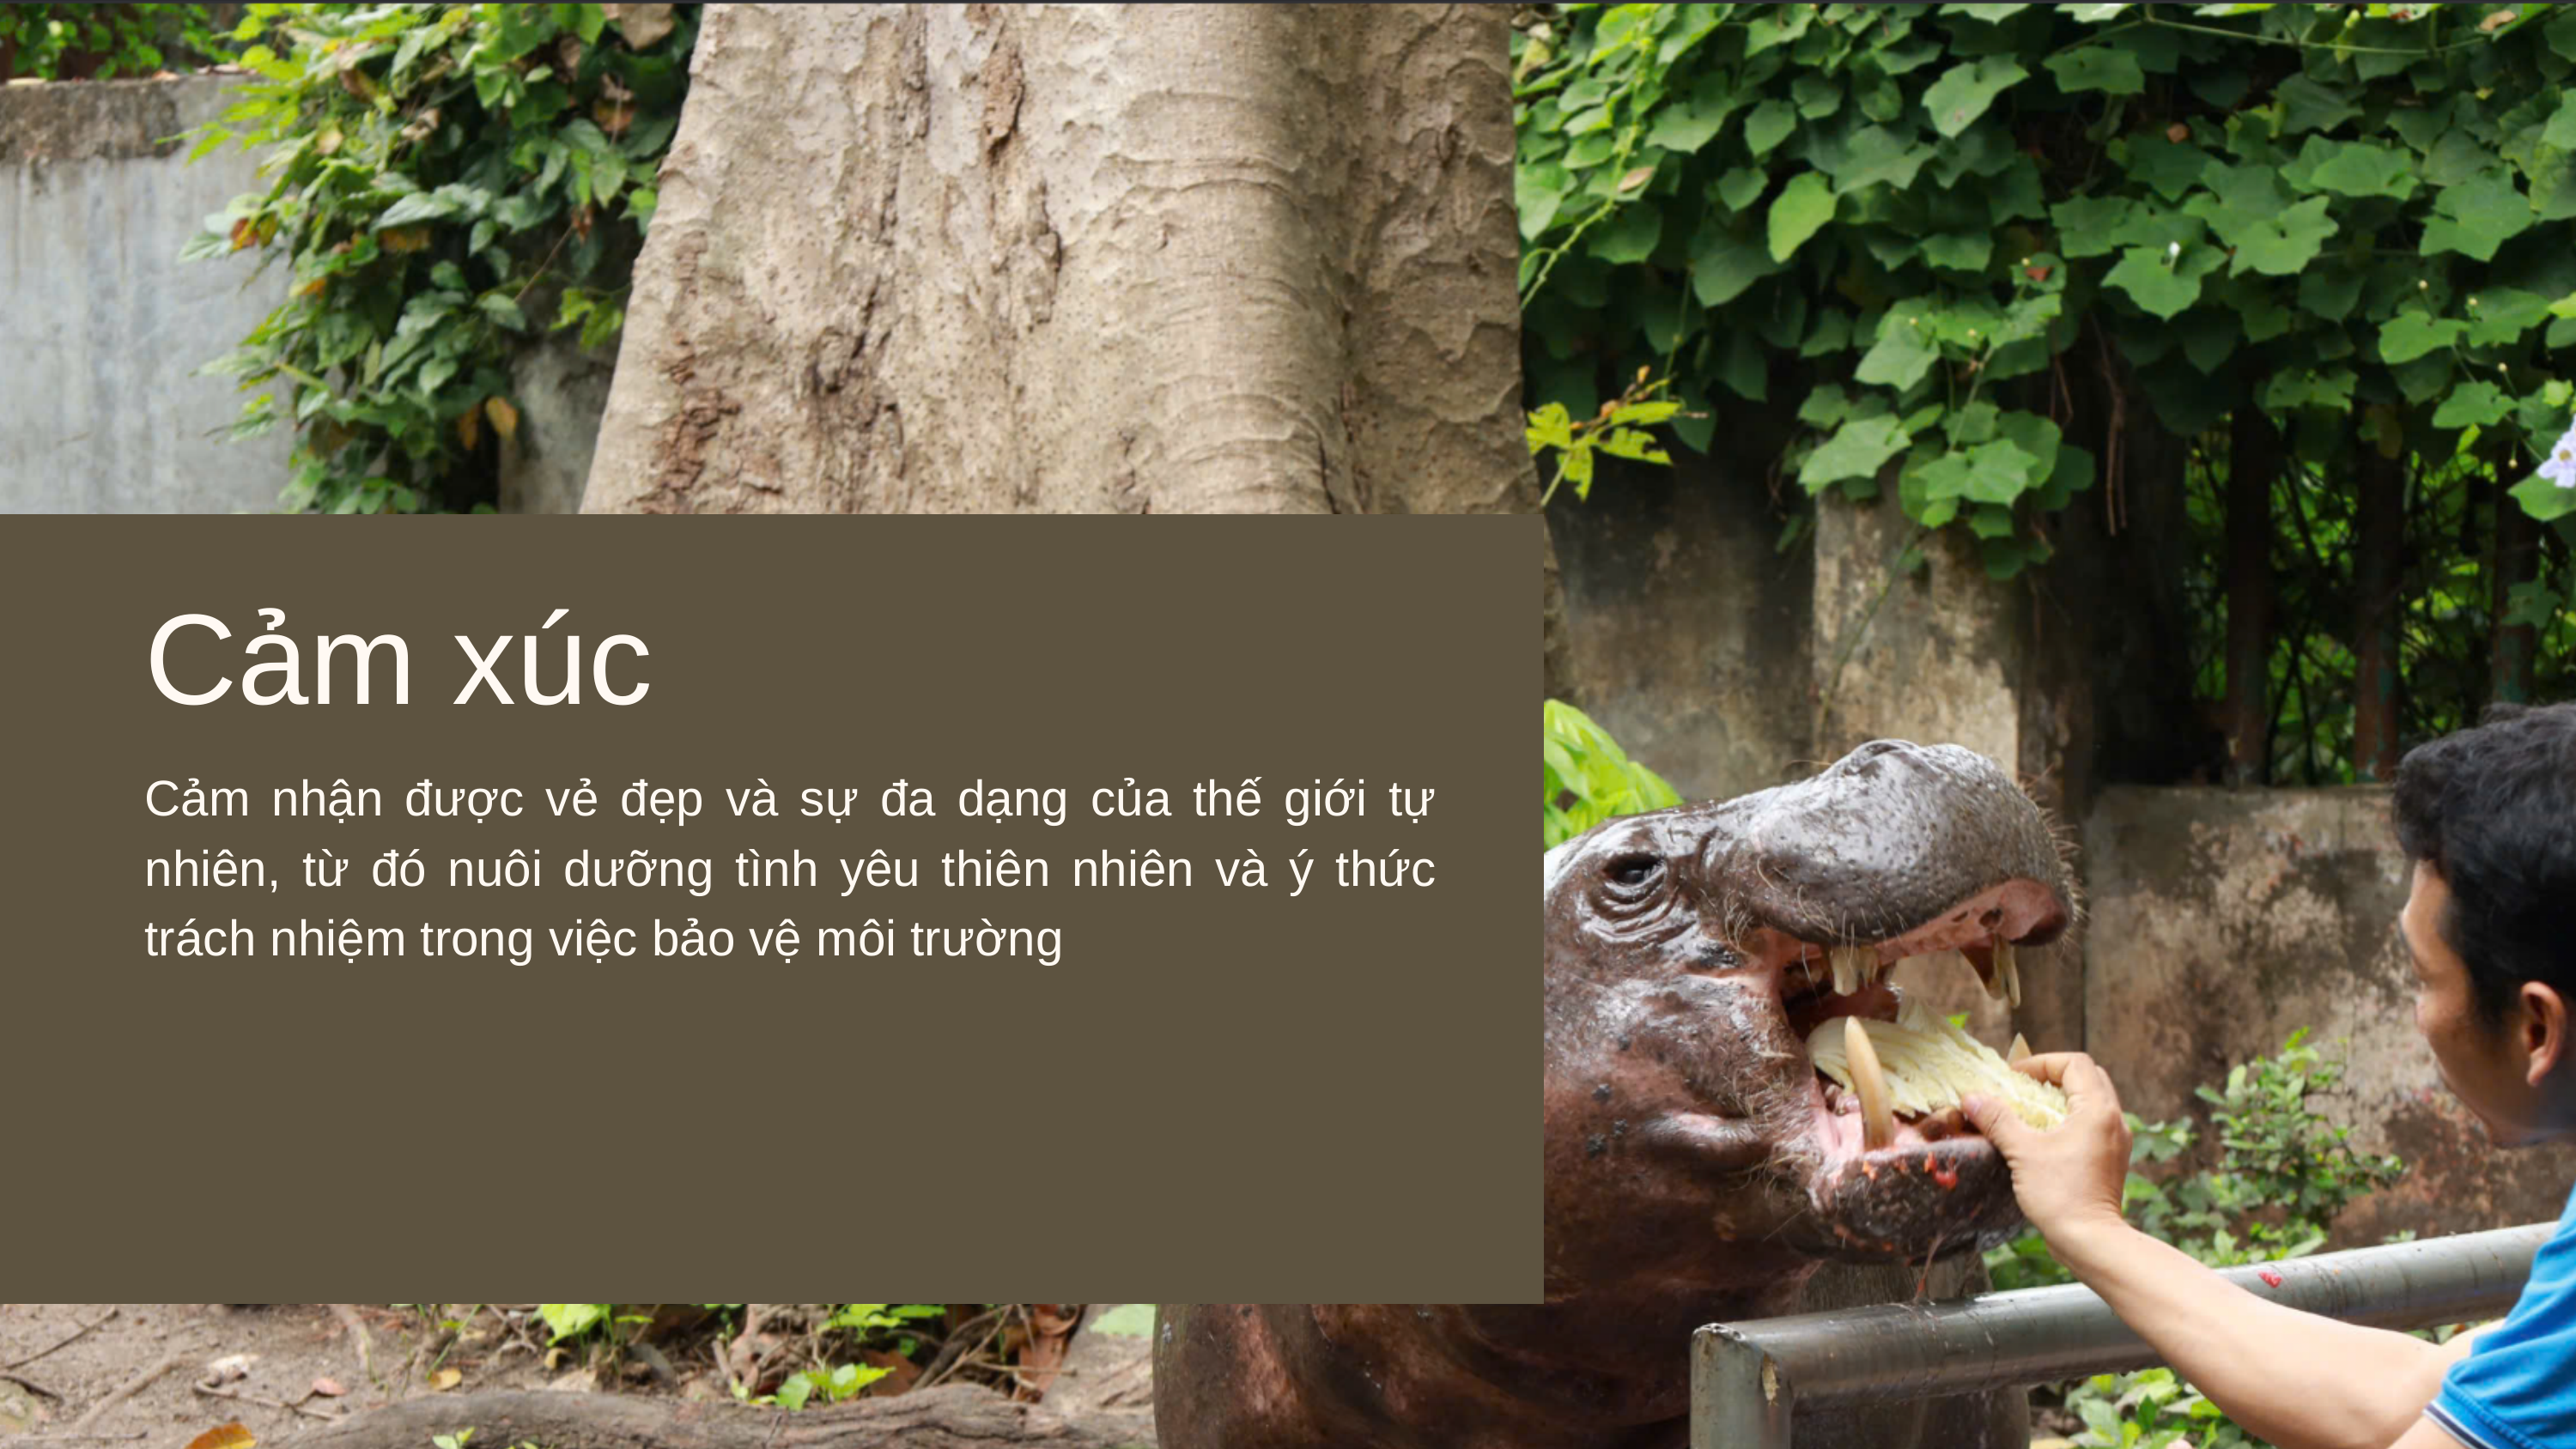

Cảm xúc
Cảm nhận được vẻ đẹp và sự đa dạng của thế giới tự nhiên, từ đó nuôi dưỡng tình yêu thiên nhiên và ý thức trách nhiệm trong việc bảo vệ môi trường